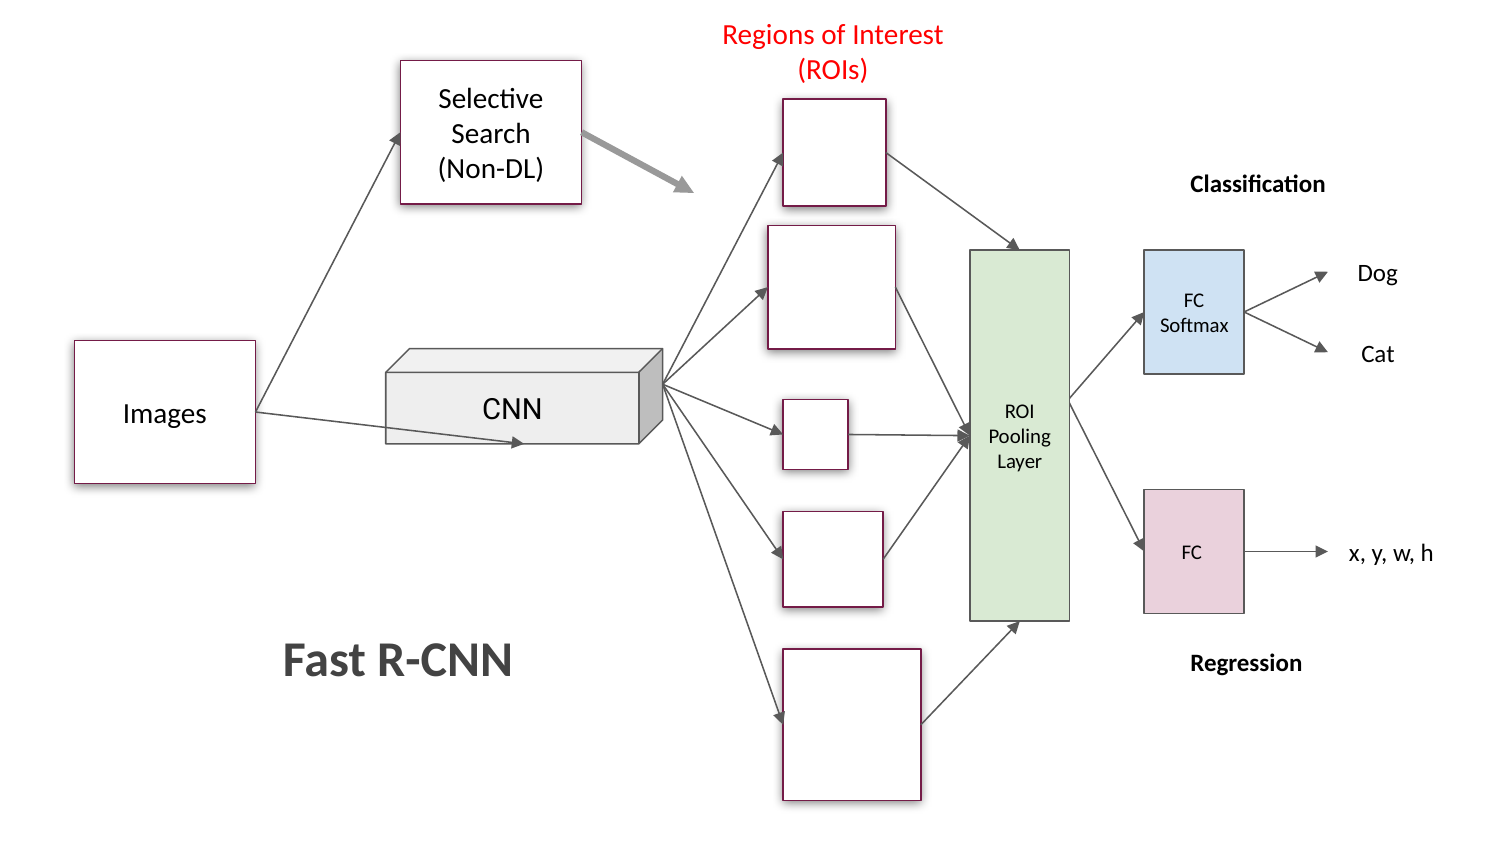

Regions of Interest (ROIs)
Selective Search
(Non-DL)

Classification

FC Softmax
Dog
ROI
Pooling
Layer
Cat
Images
CNN

FC

x, y, w, h
Fast R-CNN
Regression